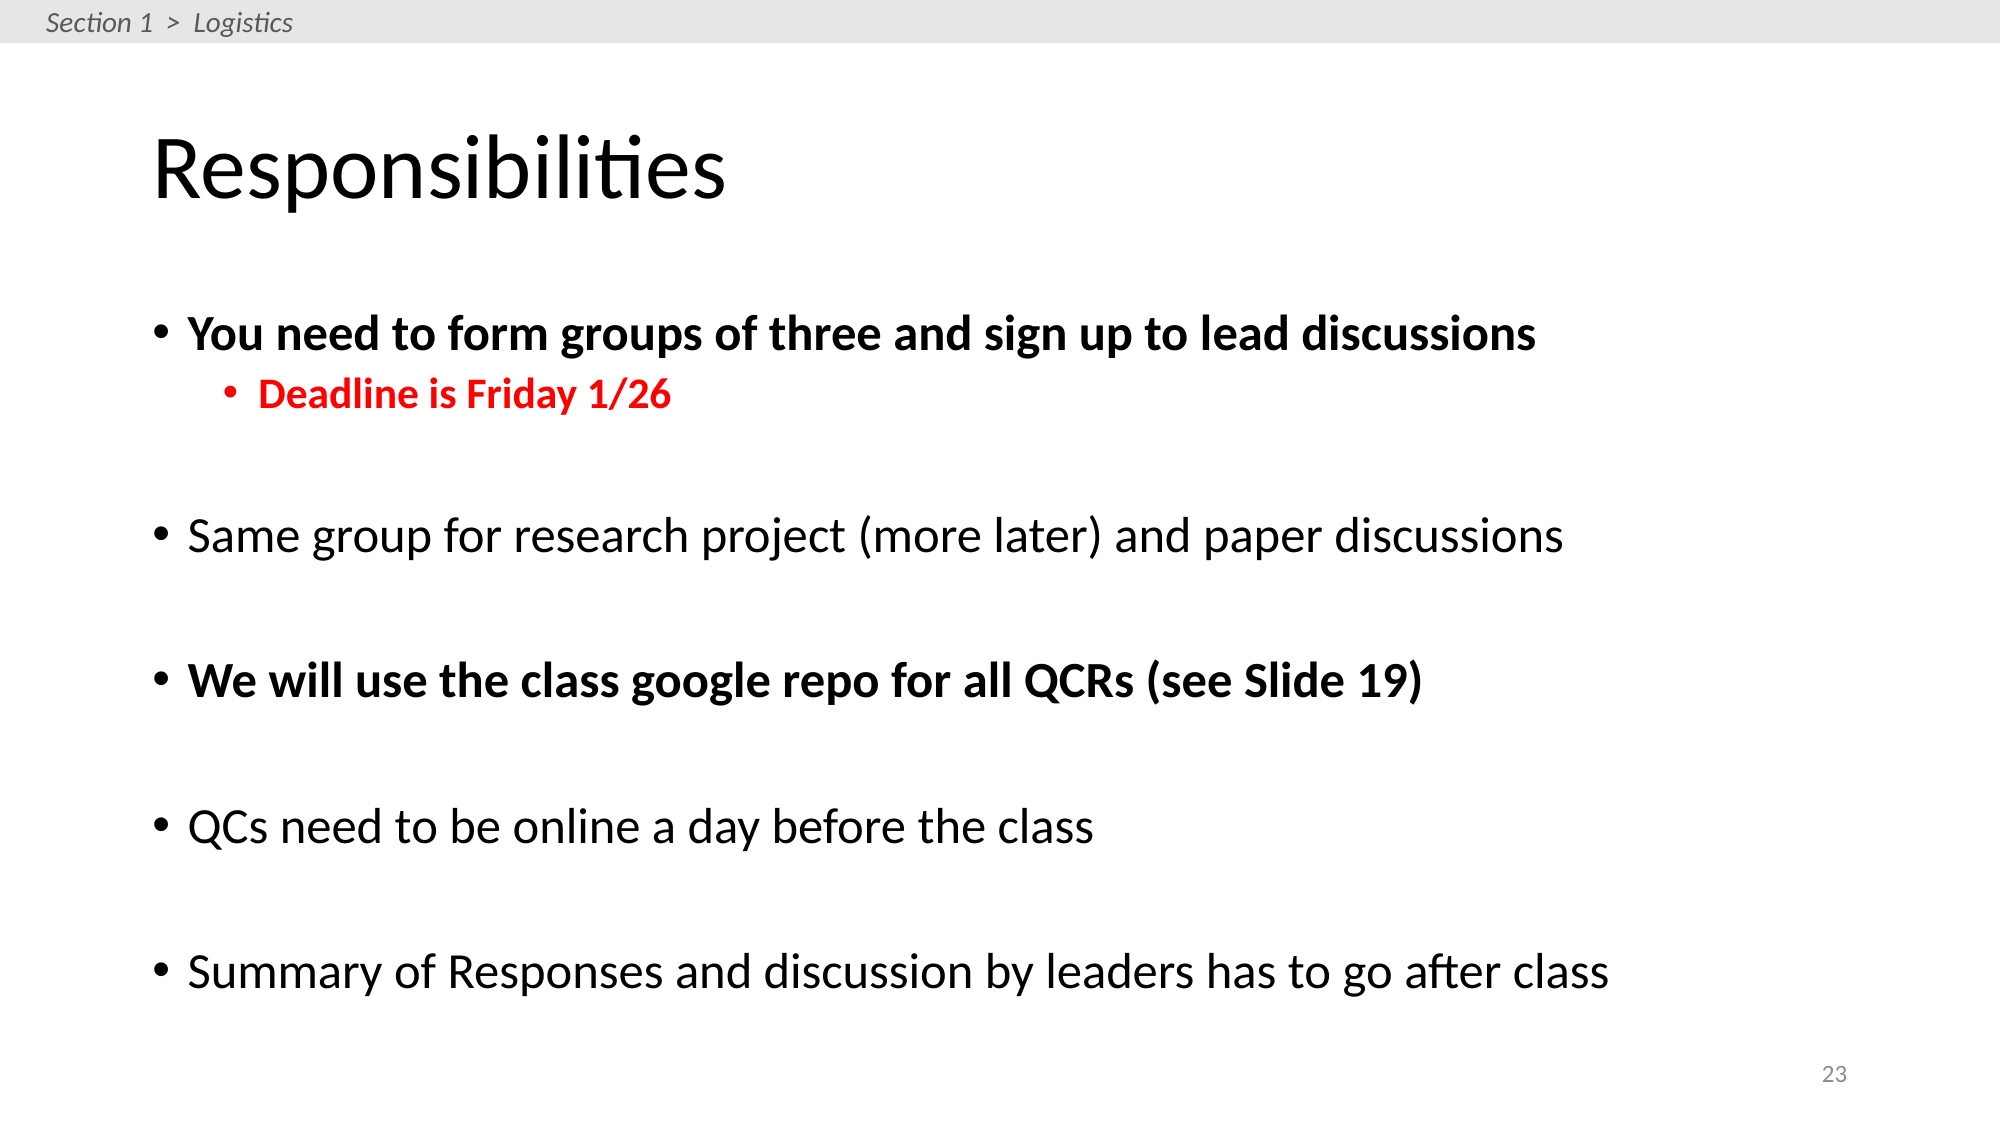

Section 1  >  Logistics
# Responsibilities
You need to form groups of three and sign up to lead discussions
Deadline is Friday 1/26

Same group for research project (more later) and paper discussions

We will use the class google repo for all QCRs (see Slide 19)

QCs need to be online a day before the class

Summary of Responses and discussion by leaders has to go after class

23